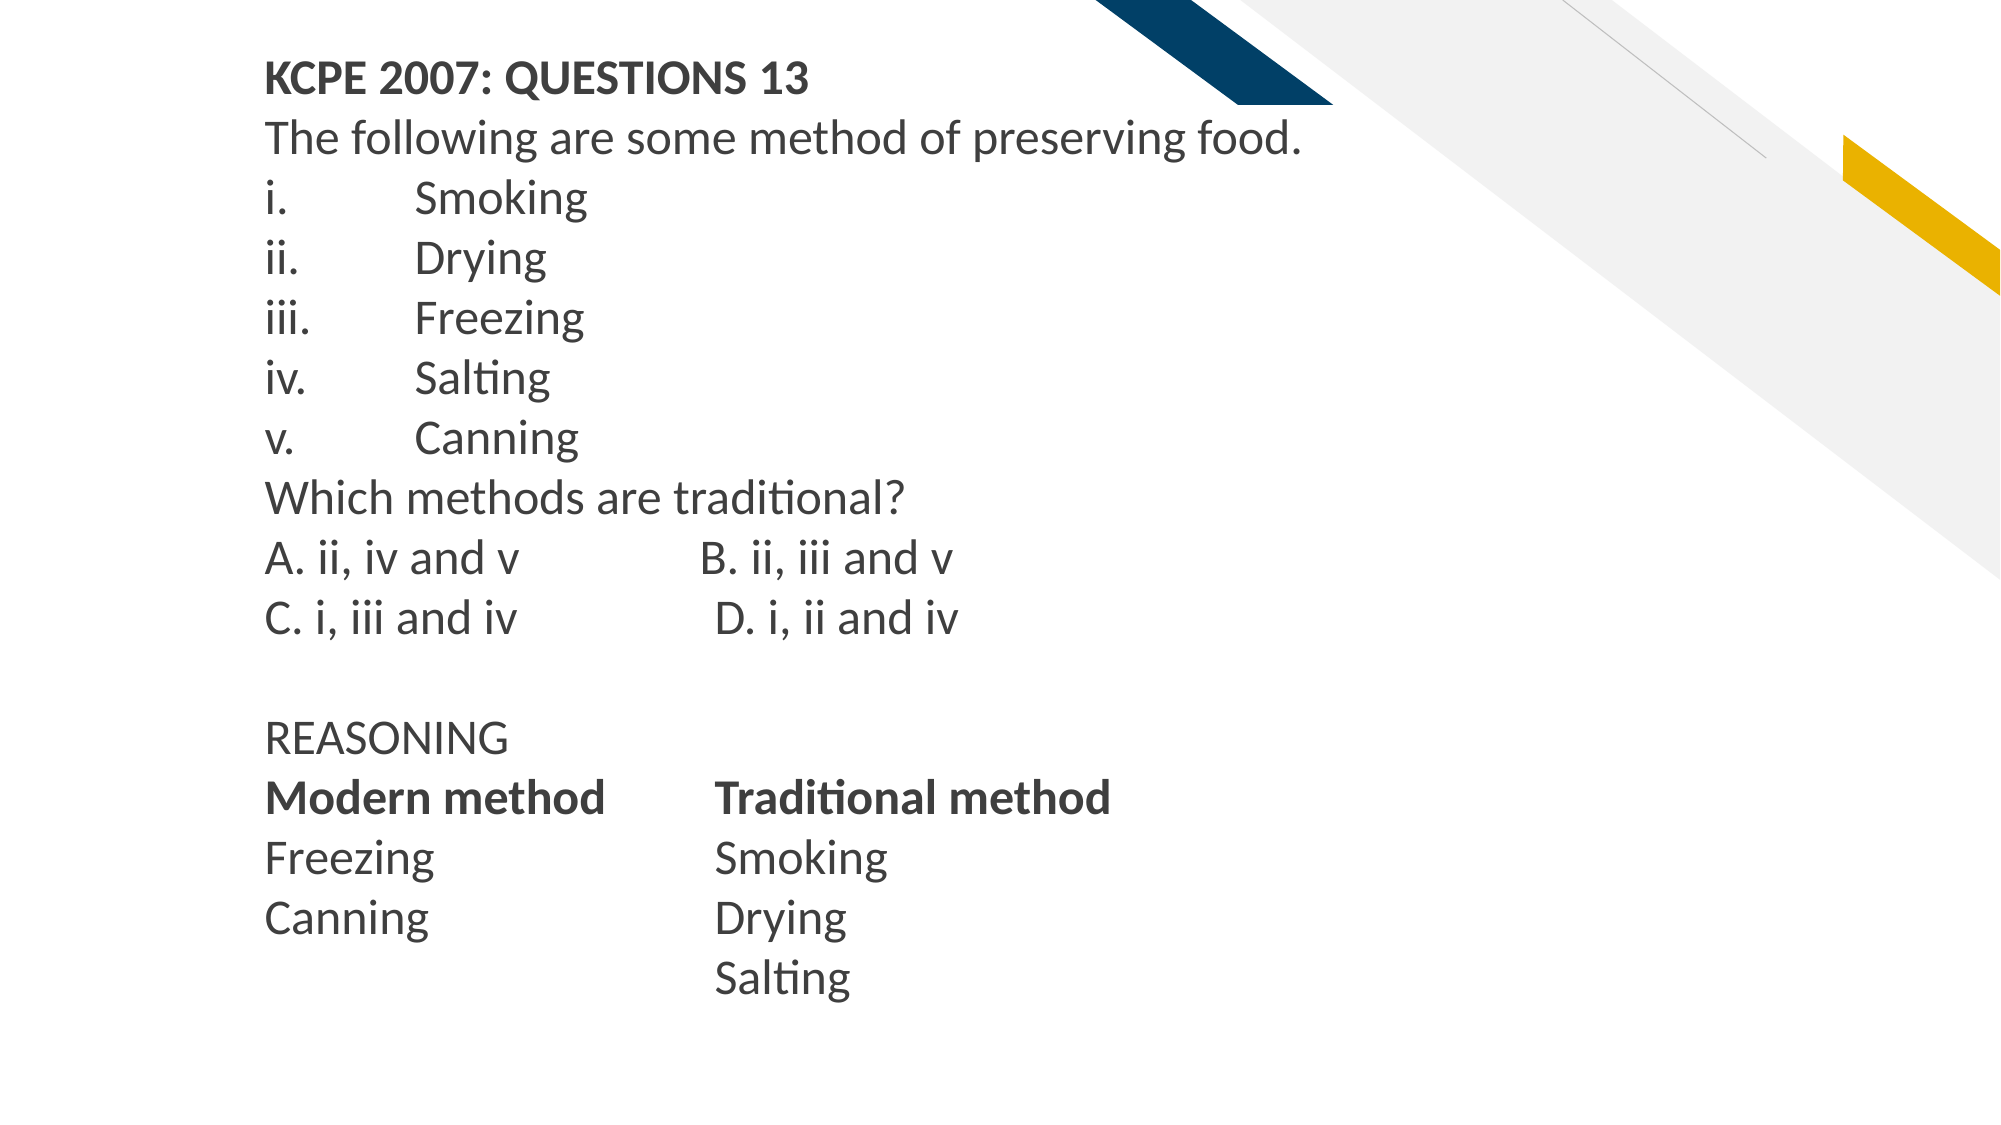

KCPE 2007: QUESTIONS 13
The following are some method of preserving food.
i.	Smoking
ii.	Drying
iii.	Freezing
iv.	Salting
v.	Canning
Which methods are traditional?
A. ii, iv and v 	            B. ii, iii and v
C. i, iii and iv 		D. i, ii and iv

REASONING
Modern method 	Traditional method
Freezing 		Smoking
Canning 		Drying
			Salting